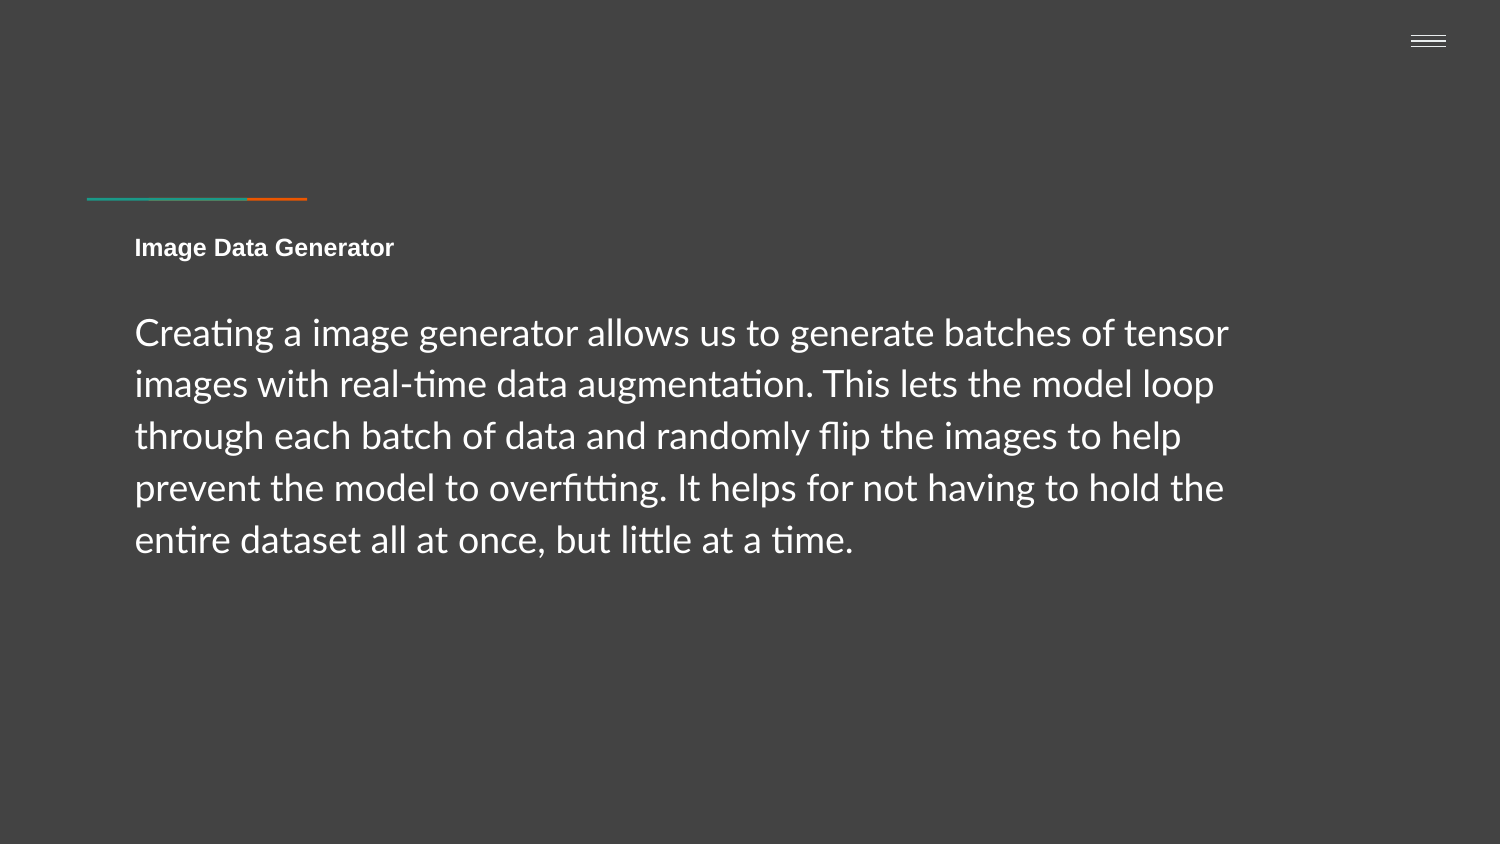

# Image Data Generator
Creating a image generator allows us to generate batches of tensor images with real-time data augmentation. This lets the model loop through each batch of data and randomly flip the images to help prevent the model to overfitting. It helps for not having to hold the entire dataset all at once, but little at a time.